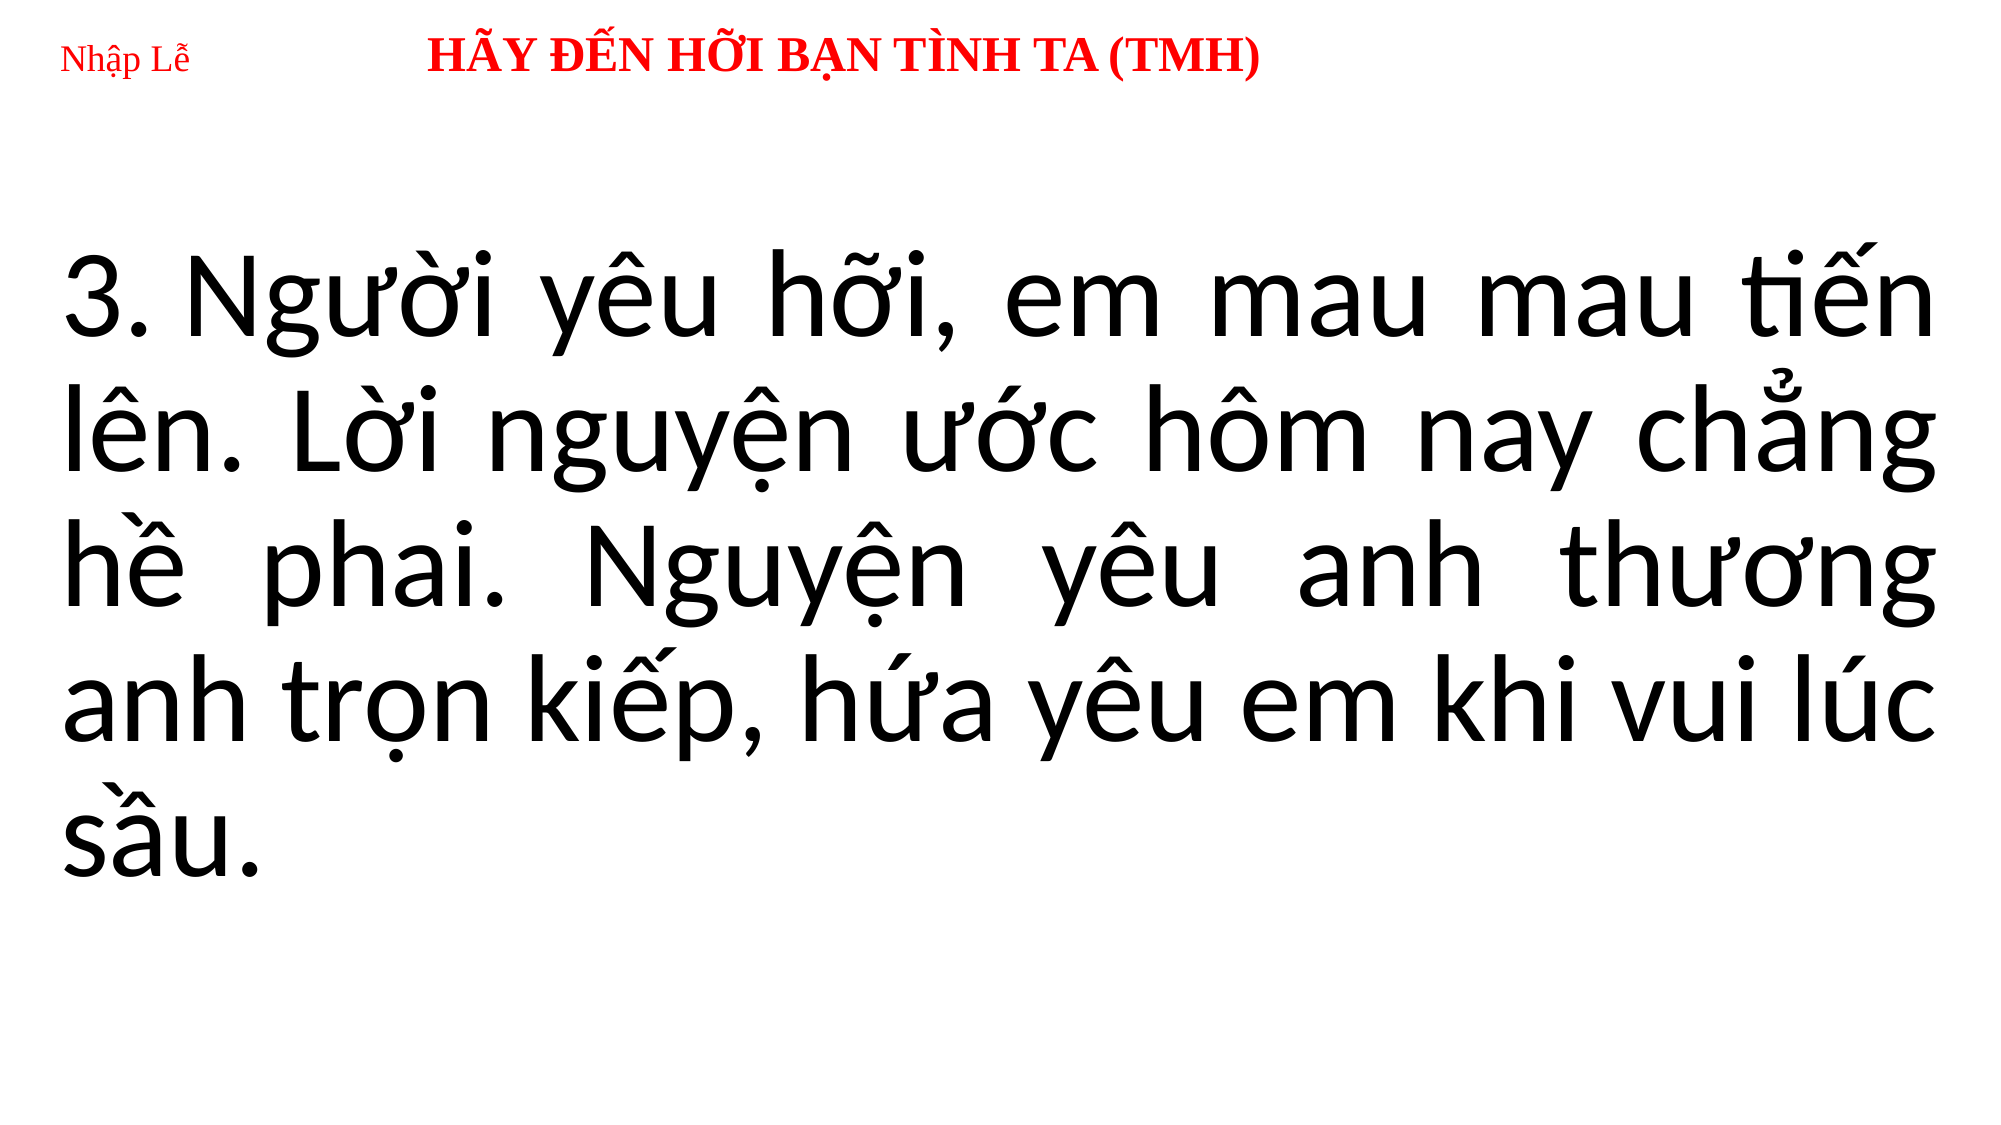

# Nhập Lễ                         HÃY ĐẾN HỠI BẠN TÌNH TA (TMH)
3. Người yêu hỡi, em mau mau tiến lên. Lời nguyện ước hôm nay chẳng hề phai. Nguyện yêu anh thương anh trọn kiếp, hứa yêu em khi vui lúc sầu.